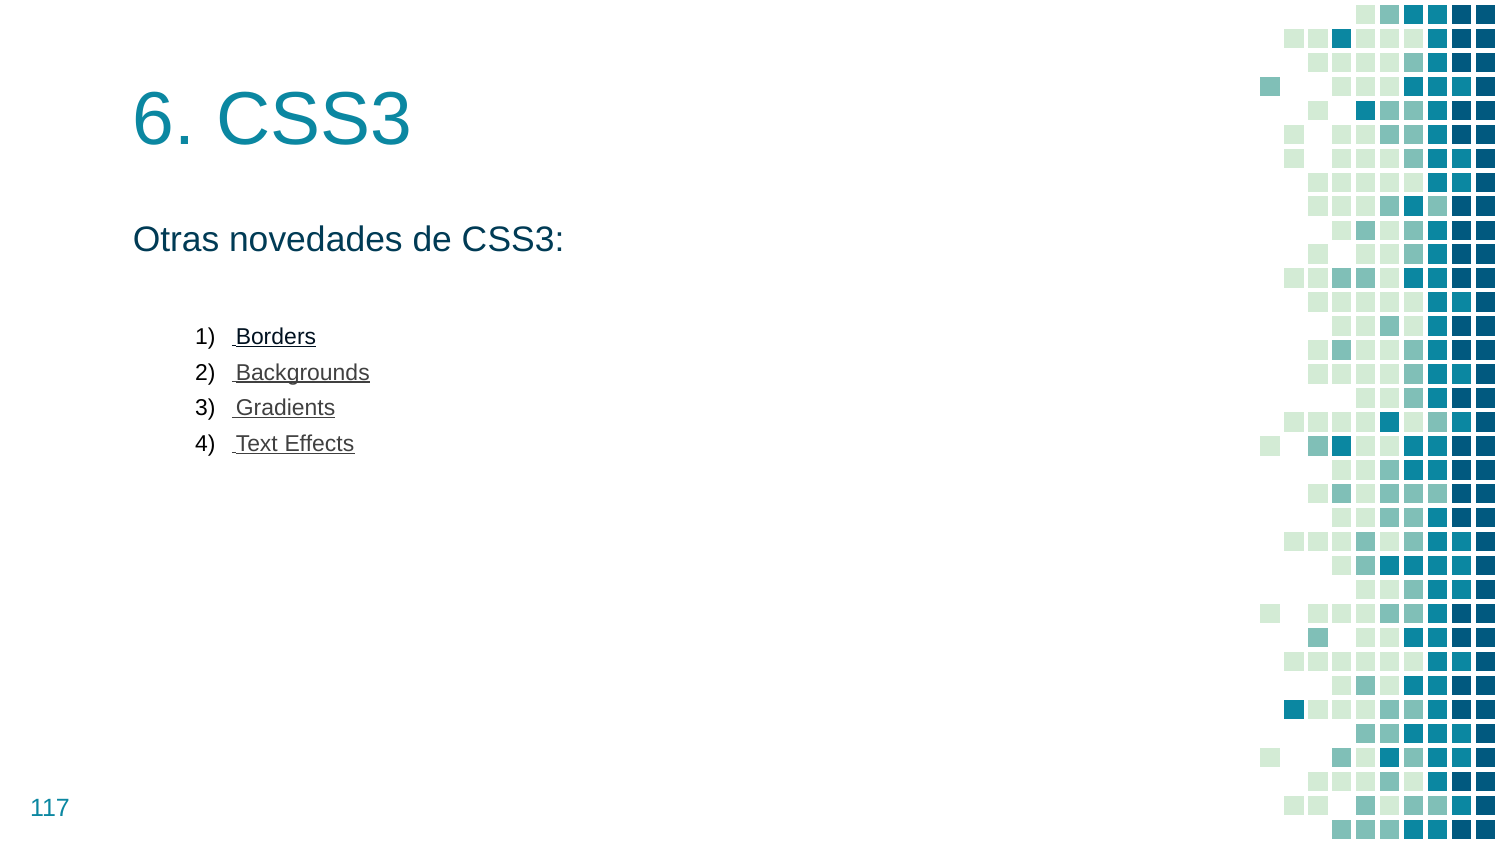

# 6. CSS3
Otras novedades de CSS3:

1)     Borders
2)     Backgrounds
3)     Gradients
4)     Text Effects

117